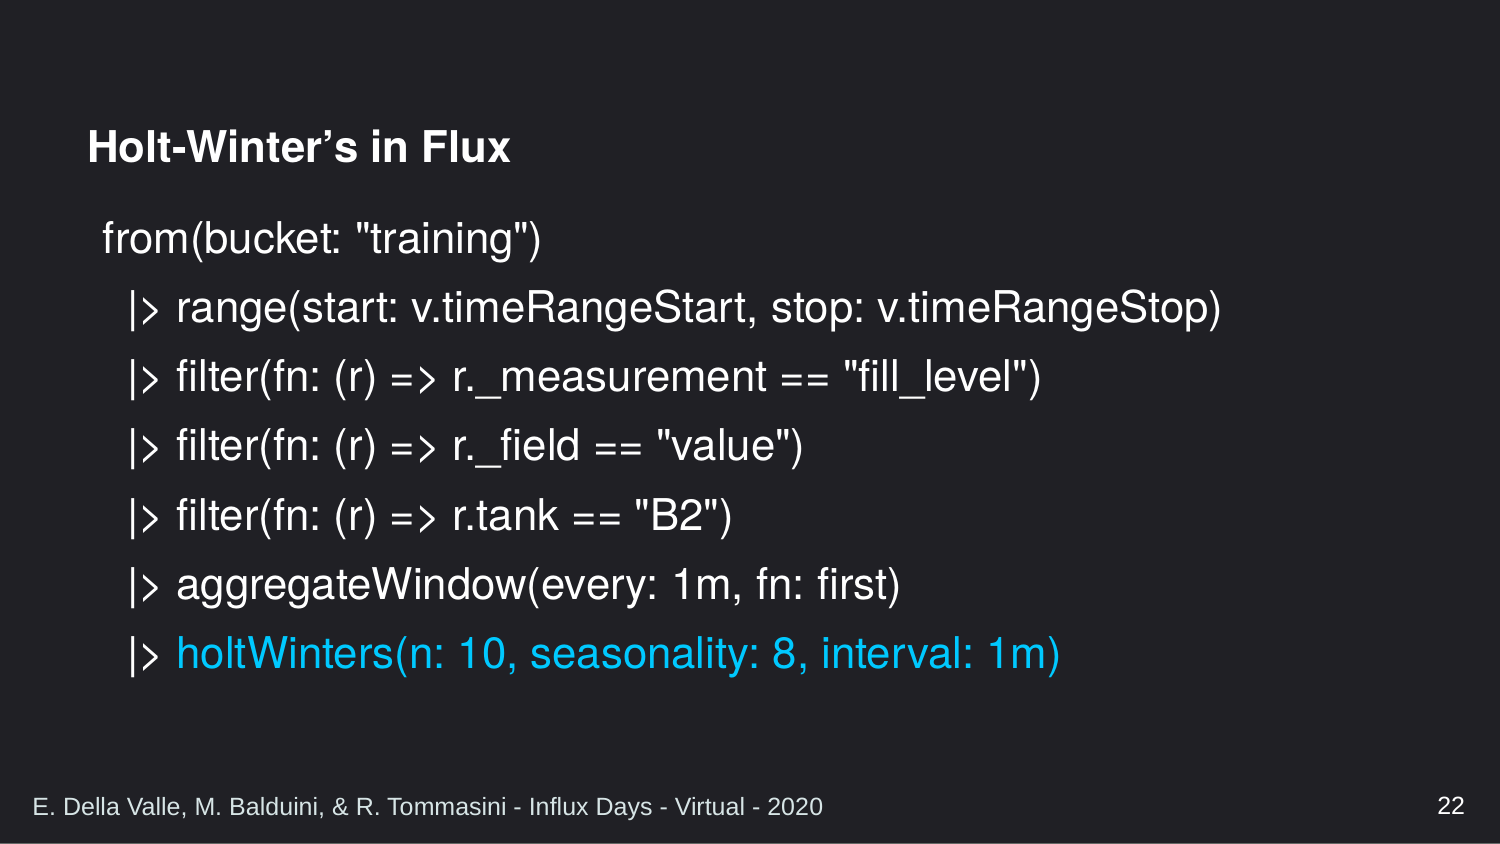

# Holt-Winter’s in Flux
from(bucket: "training")
  |> range(start: v.timeRangeStart, stop: v.timeRangeStop)
  |> filter(fn: (r) => r._measurement == "fill_level")
  |> filter(fn: (r) => r._field == "value")
  |> filter(fn: (r) => r.tank == "B2")
  |> aggregateWindow(every: 1m, fn: first)
  |> holtWinters(n: 10, seasonality: 8, interval: 1m)
22
E. Della Valle, M. Balduini, & R. Tommasini - Influx Days - Virtual - 2020